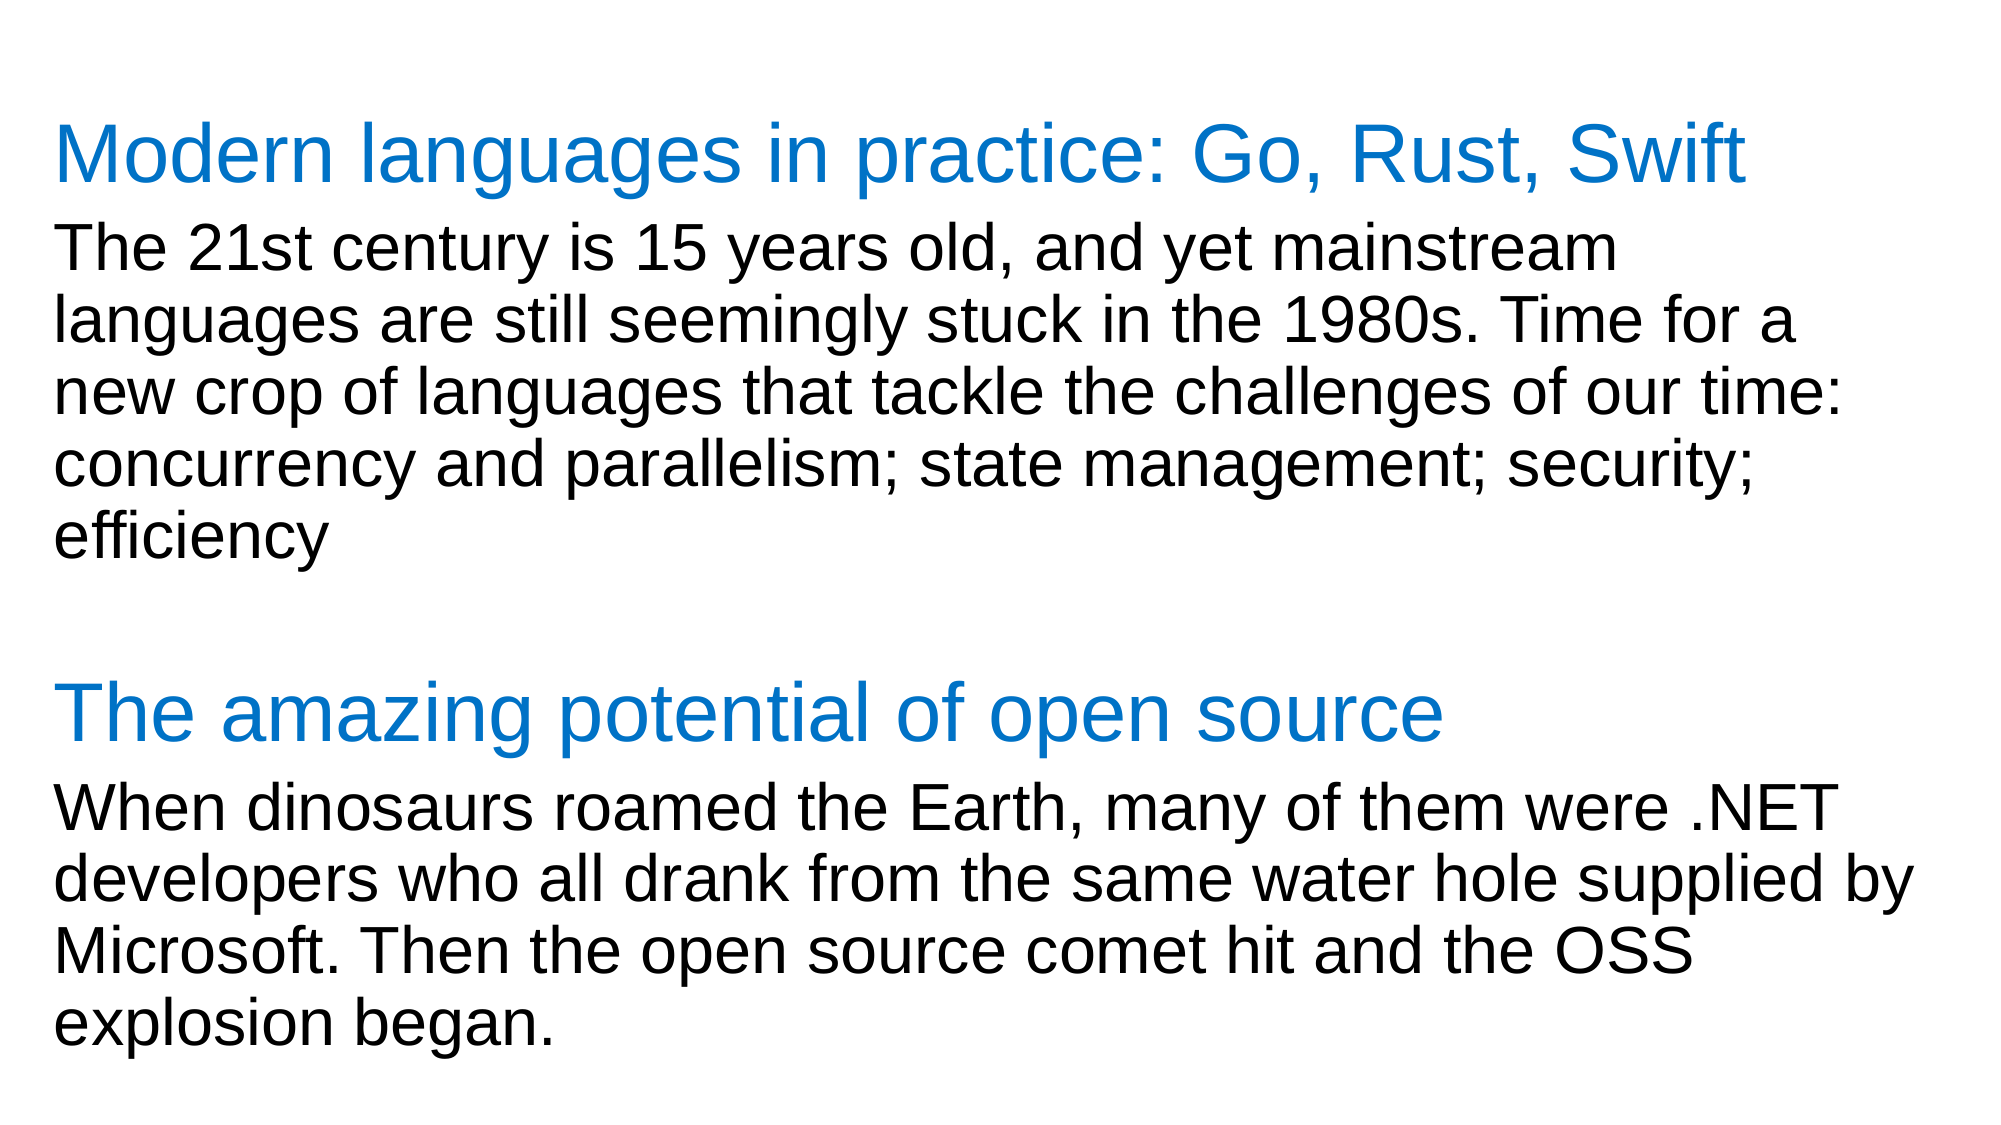

Modern languages in practice: Go, Rust, Swift
The 21st century is 15 years old, and yet mainstream languages are still seemingly stuck in the 1980s. Time for a new crop of languages that tackle the challenges of our time: concurrency and parallelism; state management; security; efficiency

The amazing potential of open source
When dinosaurs roamed the Earth, many of them were .NET developers who all drank from the same water hole supplied by Microsoft. Then the open source comet hit and the OSS explosion began.